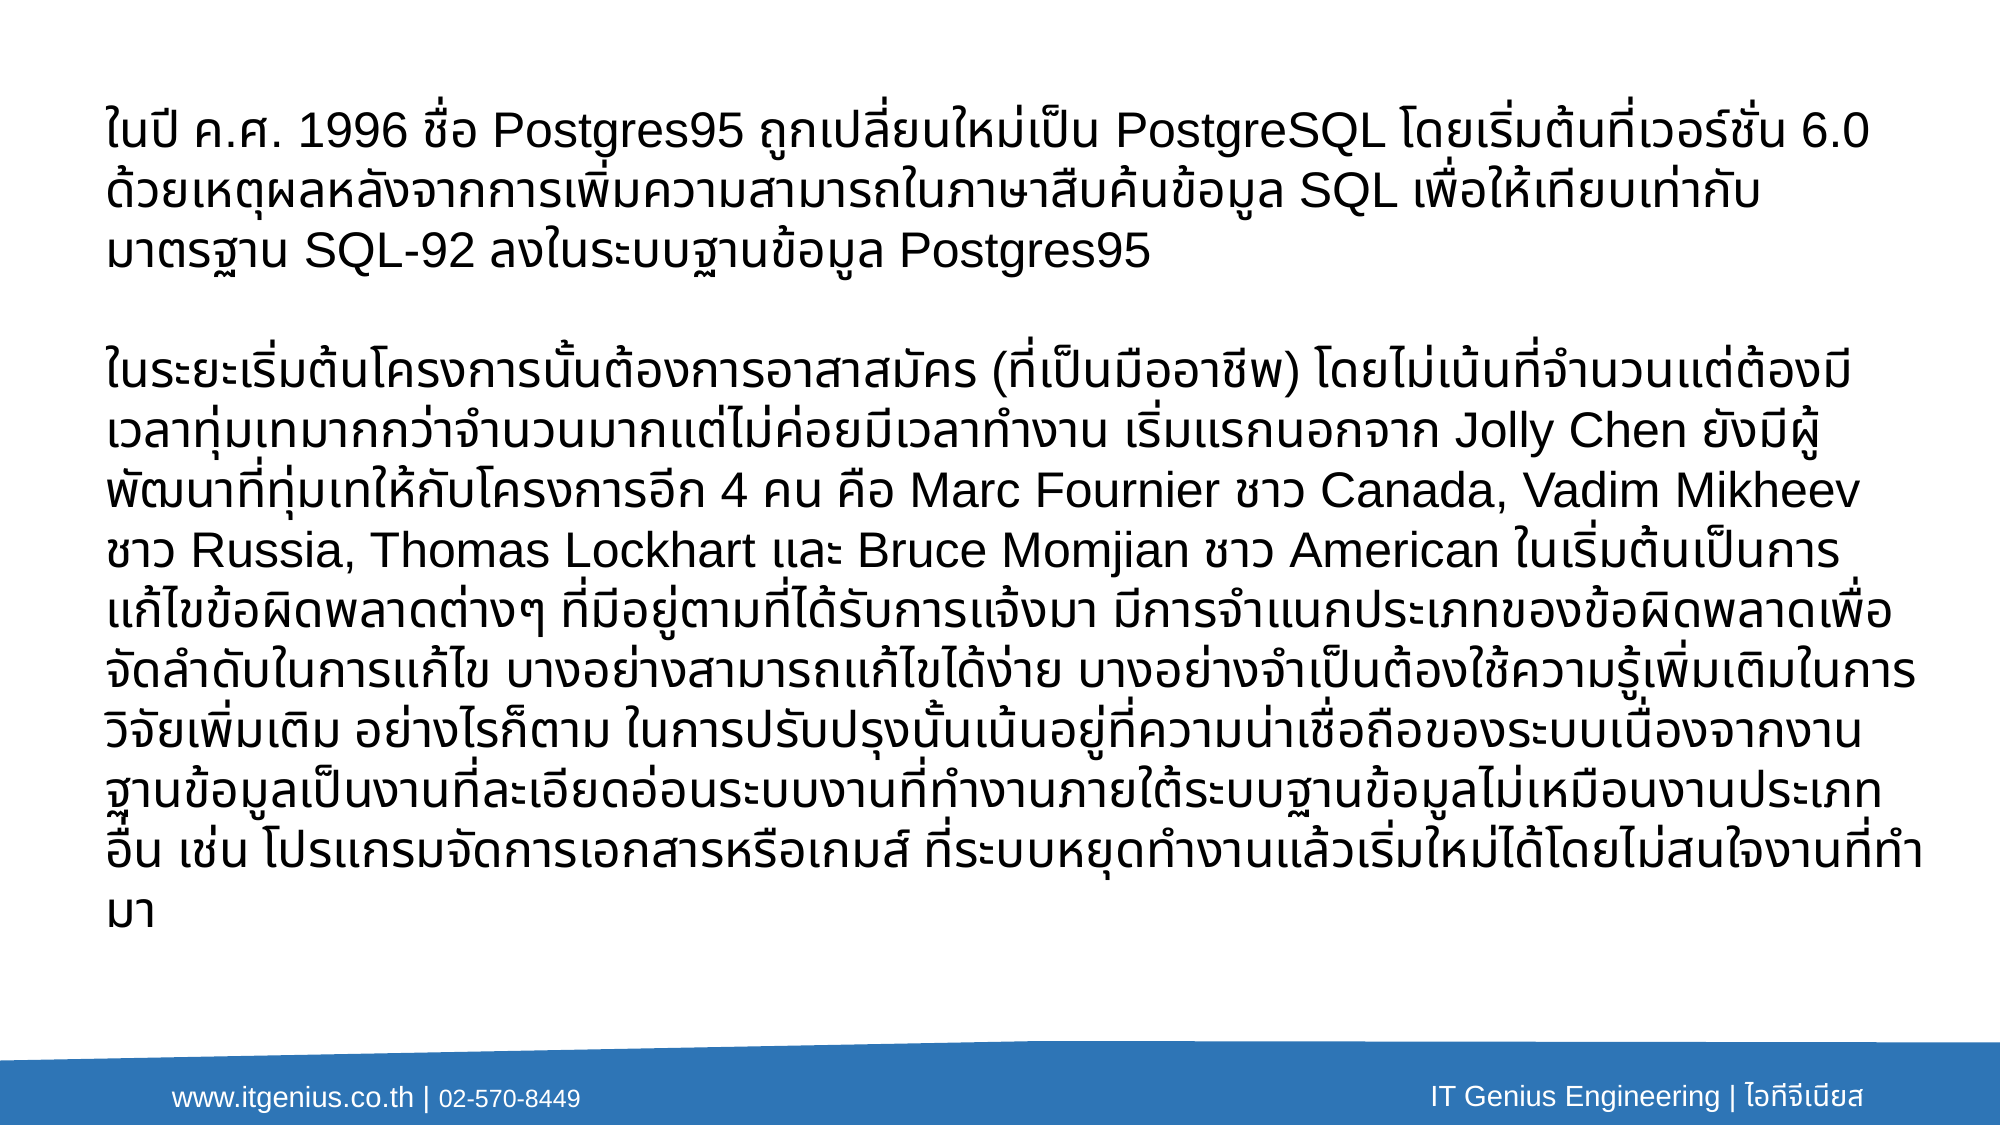

ในปี ค.ศ. 1996 ชื่อ Postgres95 ถูกเปลี่ยนใหม่เป็น PostgreSQL โดยเริ่มต้นที่เวอร์ชั่น 6.0 ด้วยเหตุผลหลังจากการเพิ่มความสามารถในภาษาสืบค้นข้อมูล SQL เพื่อให้เทียบเท่ากับมาตรฐาน SQL-92 ลงในระบบฐานข้อมูล Postgres95

ในระยะเริ่มต้นโครงการนั้นต้องการอาสาสมัคร (ที่เป็นมืออาชีพ) โดยไม่เน้นที่จำนวนแต่ต้องมีเวลาทุ่มเทมากกว่าจำนวนมากแต่ไม่ค่อยมีเวลาทำงาน เริ่มแรกนอกจาก Jolly Chen ยังมีผู้พัฒนาที่ทุ่มเทให้กับโครงการอีก 4 คน คือ Marc Fournier ชาว Canada, Vadim Mikheev ชาว Russia, Thomas Lockhart และ Bruce Momjian ชาว American ในเริ่มต้นเป็นการแก้ไขข้อผิดพลาดต่างๆ ที่มีอยู่ตามที่ได้รับการแจ้งมา มีการจำแนกประเภทของข้อผิดพลาดเพื่อจัดลำดับในการแก้ไข บางอย่างสามารถแก้ไขได้ง่าย บางอย่างจำเป็นต้องใช้ความรู้เพิ่มเติมในการวิจัยเพิ่มเติม อย่างไรก็ตาม ในการปรับปรุงนั้นเน้นอยู่ที่ความน่าเชื่อถือของระบบเนื่องจากงานฐานข้อมูลเป็นงานที่ละเอียดอ่อนระบบงานที่ทำงานภายใต้ระบบฐานข้อมูลไม่เหมือนงานประเภทอื่น เช่น โปรแกรมจัดการเอกสารหรือเกมส์ ที่ระบบหยุดทำงานแล้วเริ่มใหม่ได้โดยไม่สนใจงานที่ทำมา

IT Genius Engineering | ไอทีจีเนียส
www.itgenius.co.th | 02-570-8449